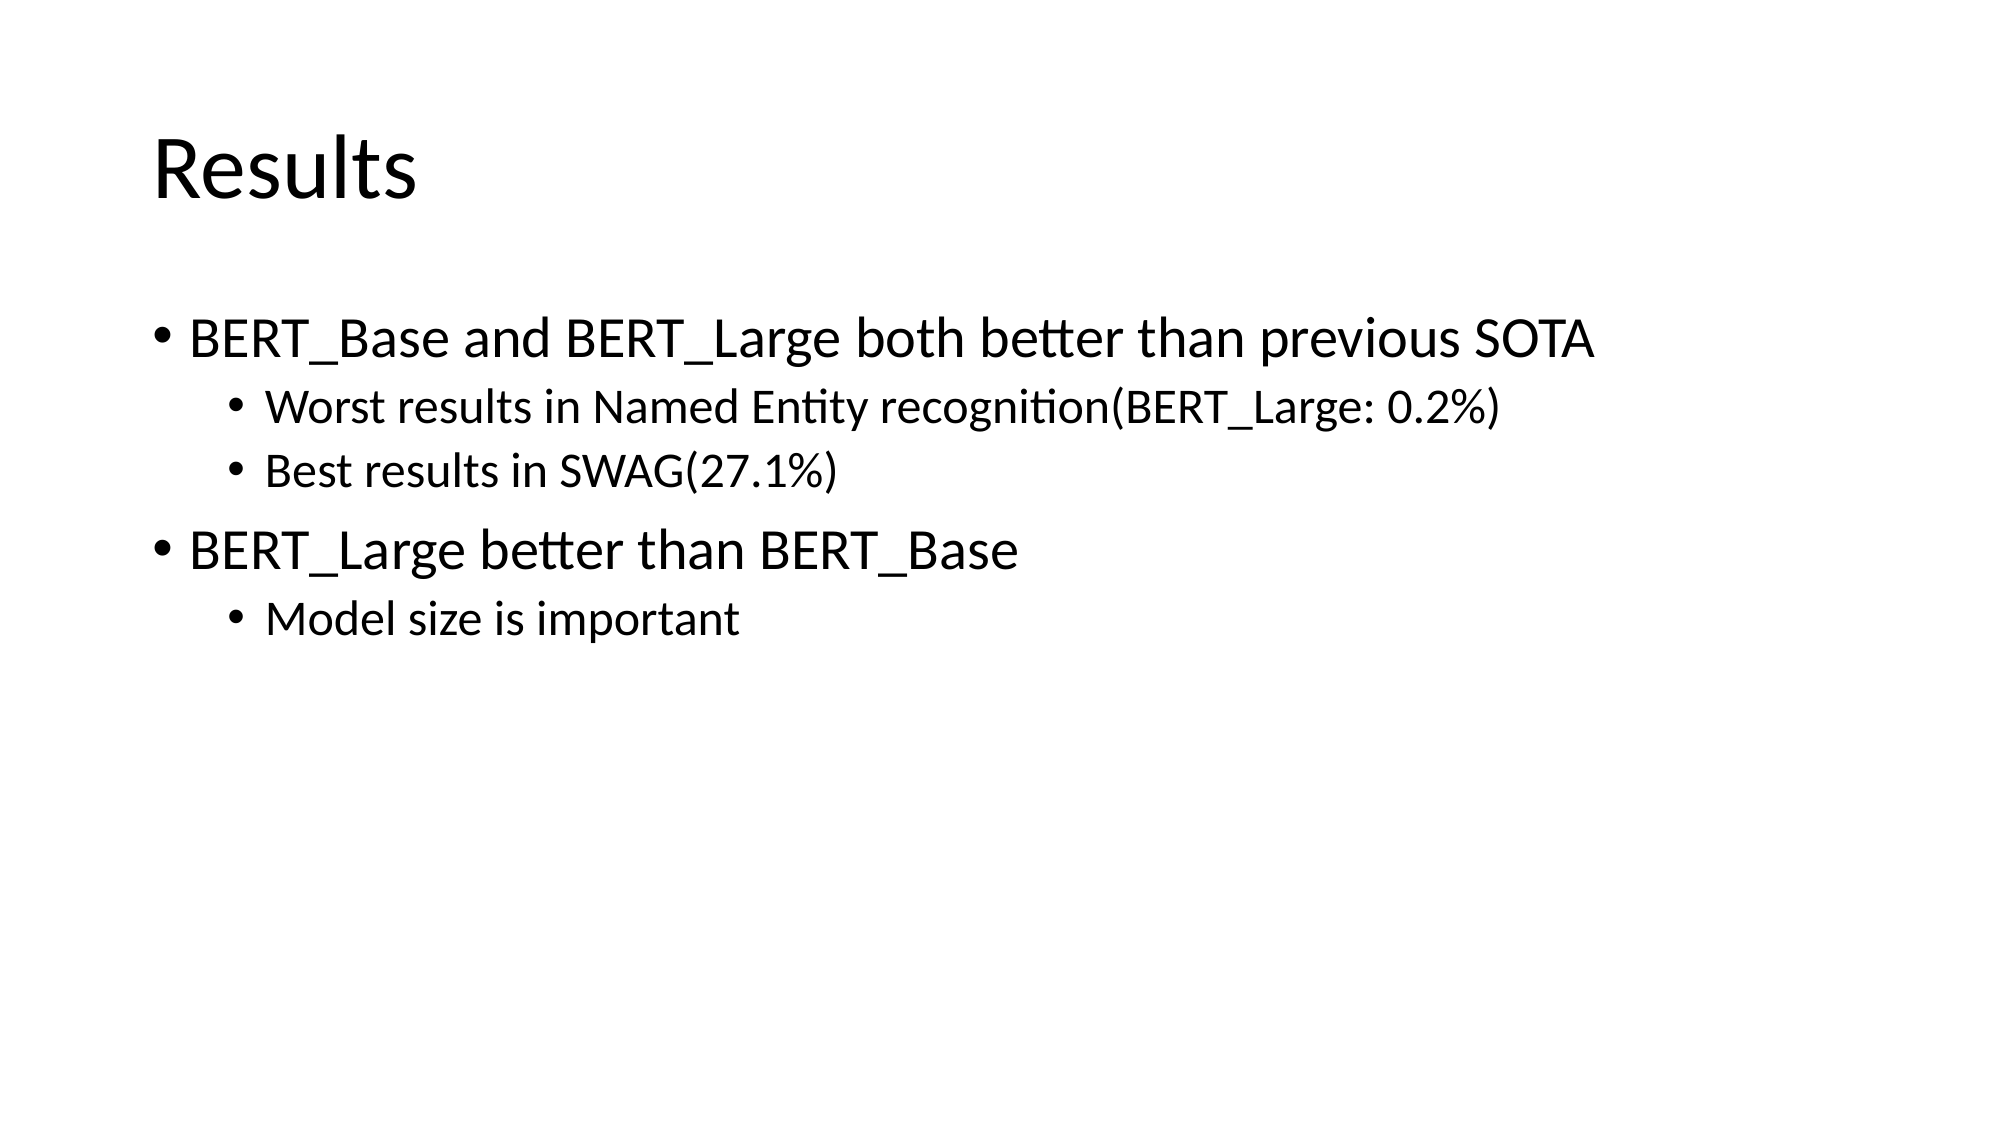

# Results
BERT_Base and BERT_Large both better than previous SOTA
Worst results in Named Entity recognition(BERT_Large: 0.2%)
Best results in SWAG(27.1%)
BERT_Large better than BERT_Base
Model size is important